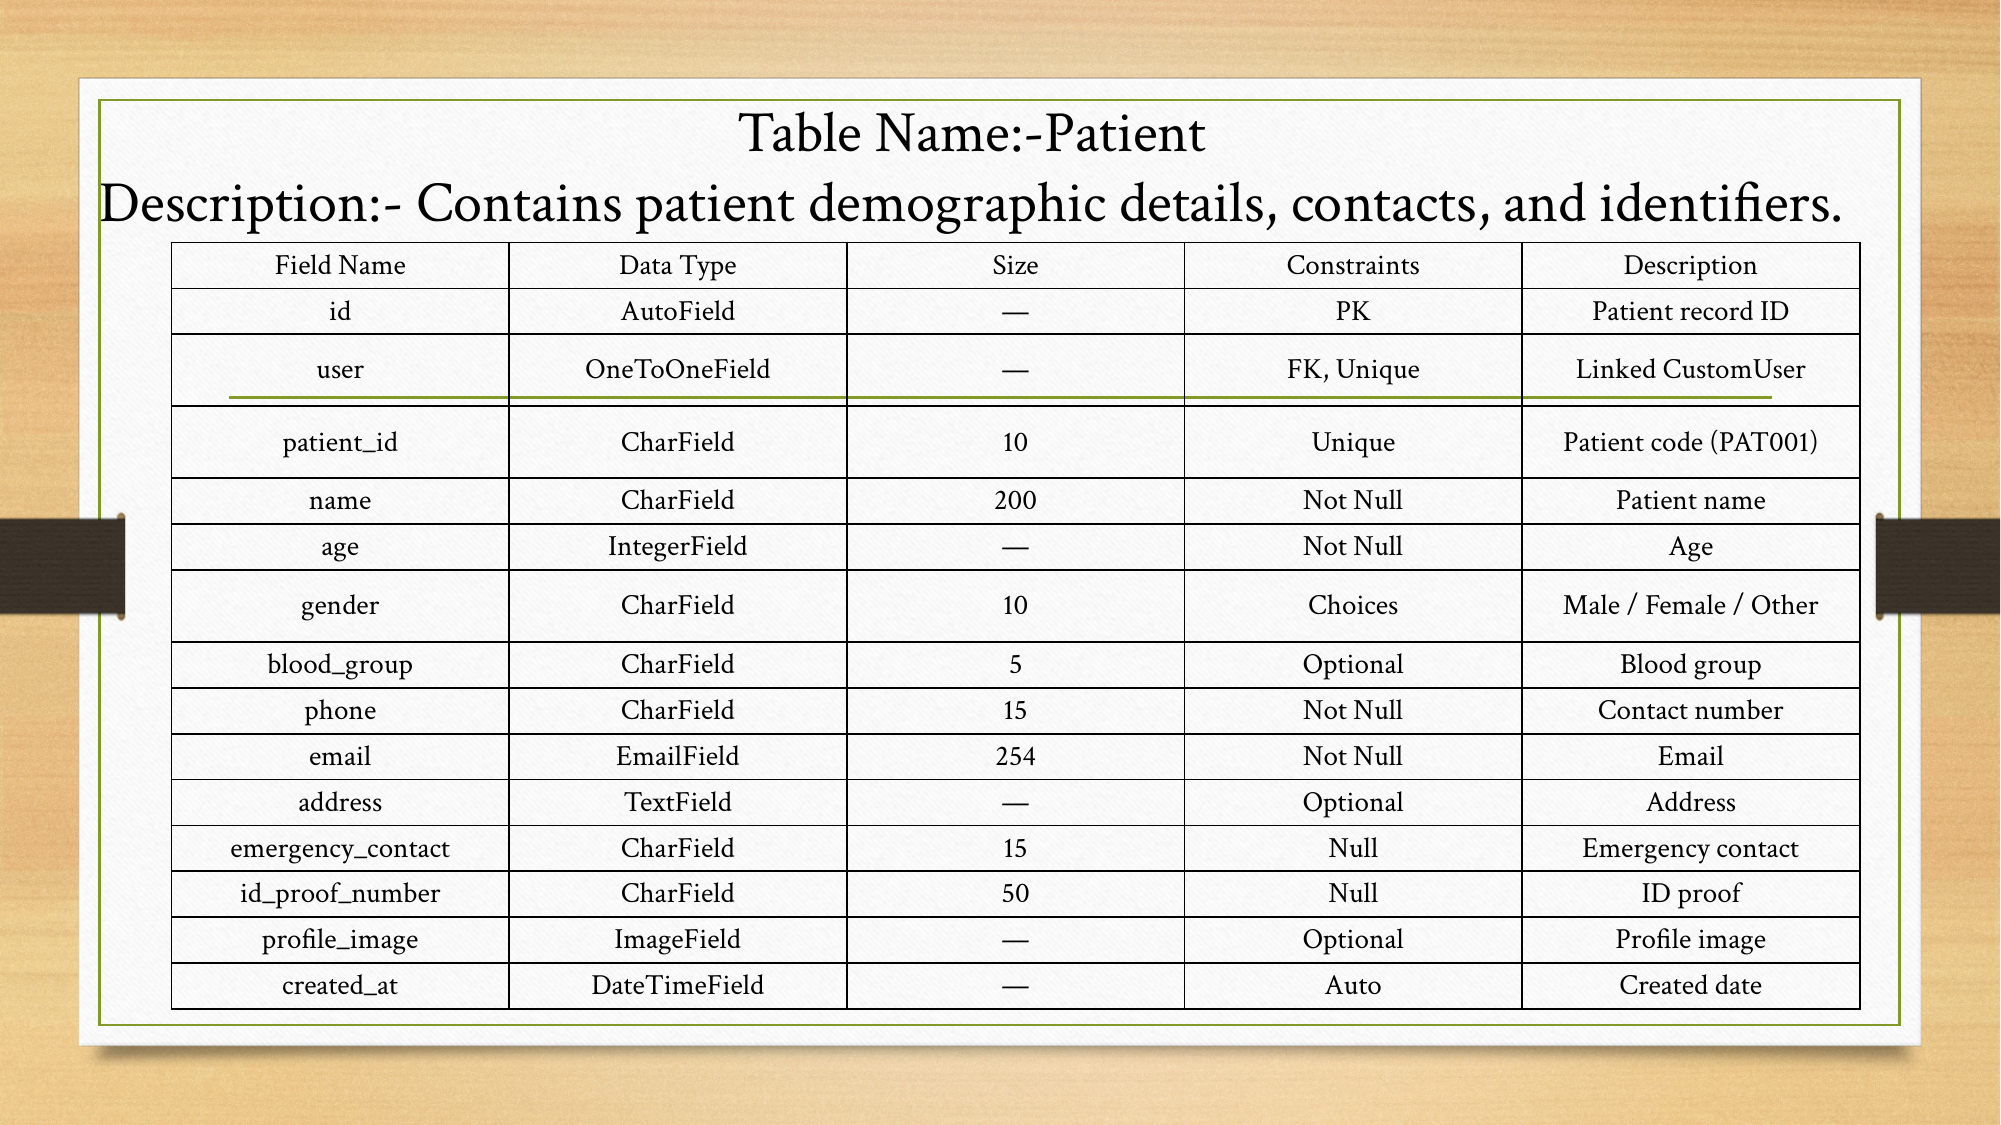

Table Name:-Patient
Description:- Contains patient demographic details, contacts, and identifiers.

| Field Name | Data Type | Size | Constraints | Description |
| --- | --- | --- | --- | --- |
| id | AutoField | — | PK | Patient record ID |
| user | OneToOneField | — | FK, Unique | Linked CustomUser |
| patient\_id | CharField | 10 | Unique | Patient code (PAT001) |
| name | CharField | 200 | Not Null | Patient name |
| age | IntegerField | — | Not Null | Age |
| gender | CharField | 10 | Choices | Male / Female / Other |
| blood\_group | CharField | 5 | Optional | Blood group |
| phone | CharField | 15 | Not Null | Contact number |
| email | EmailField | 254 | Not Null | Email |
| address | TextField | — | Optional | Address |
| emergency\_contact | CharField | 15 | Null | Emergency contact |
| id\_proof\_number | CharField | 50 | Null | ID proof |
| profile\_image | ImageField | — | Optional | Profile image |
| created\_at | DateTimeField | — | Auto | Created date |